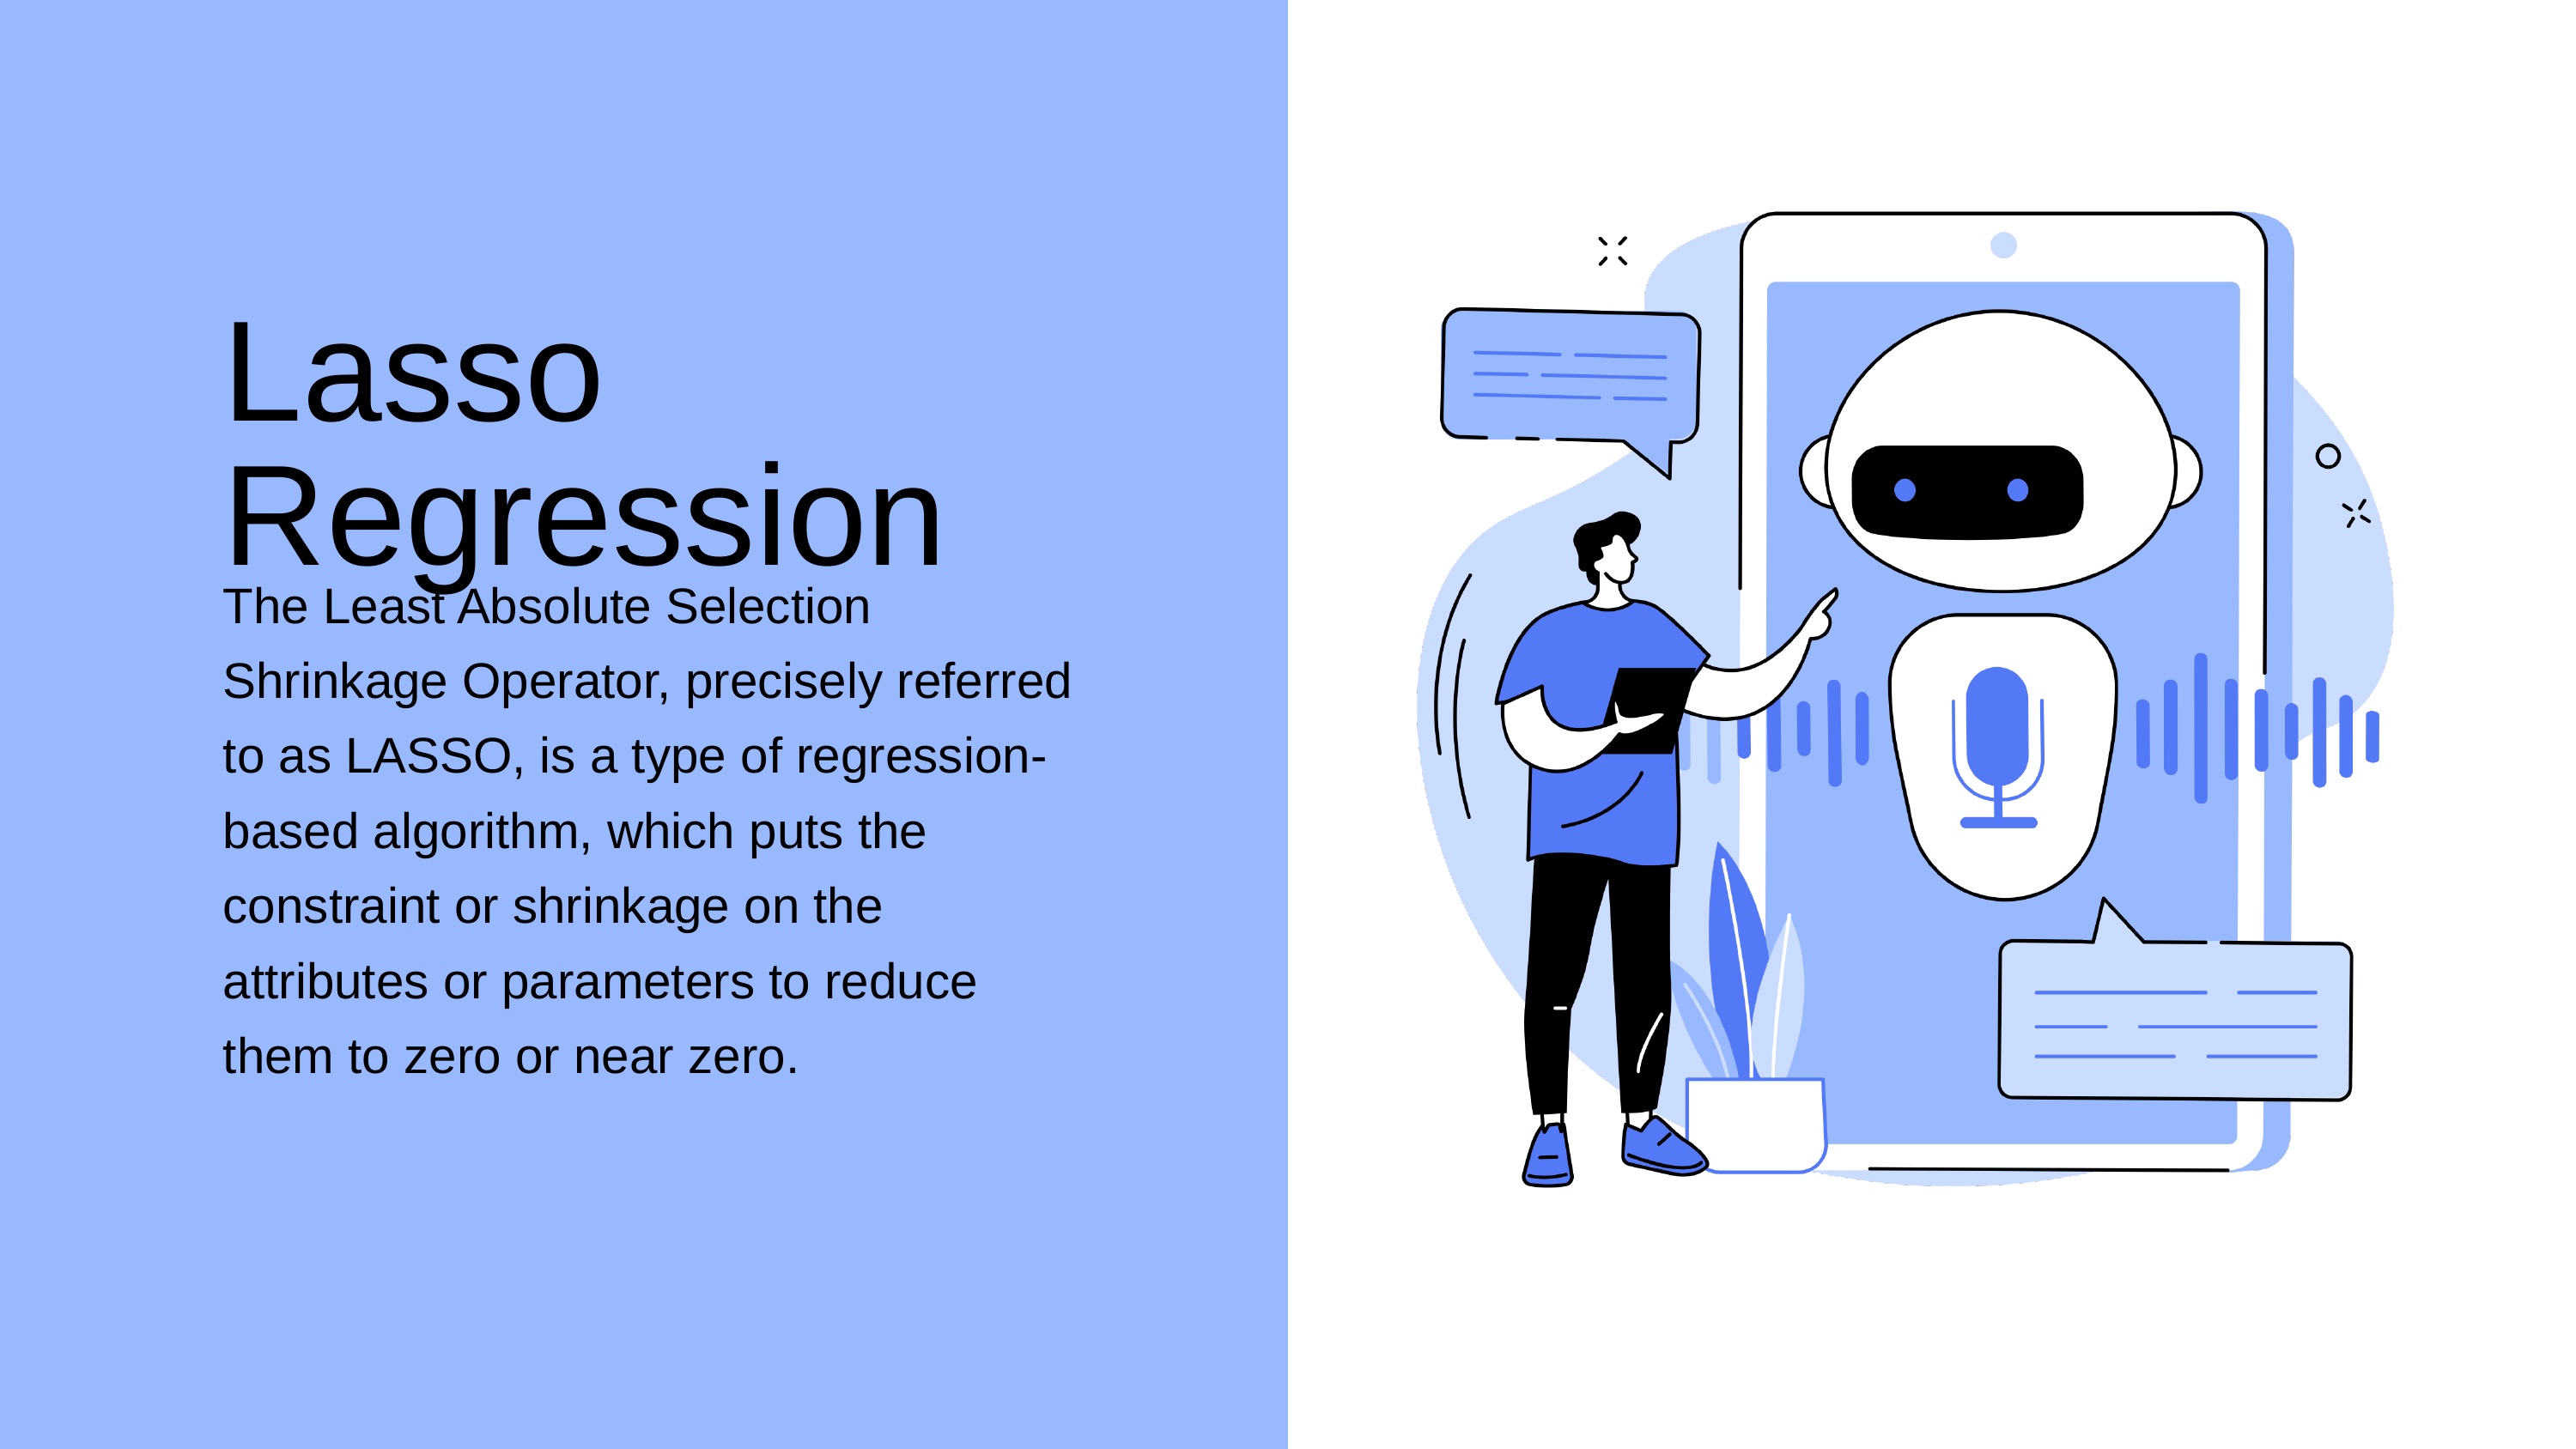

Lasso Regression
The Least Absolute Selection Shrinkage Operator, precisely referred to as LASSO, is a type of regression-based algorithm, which puts the constraint or shrinkage on the attributes or parameters to reduce them to zero or near zero.